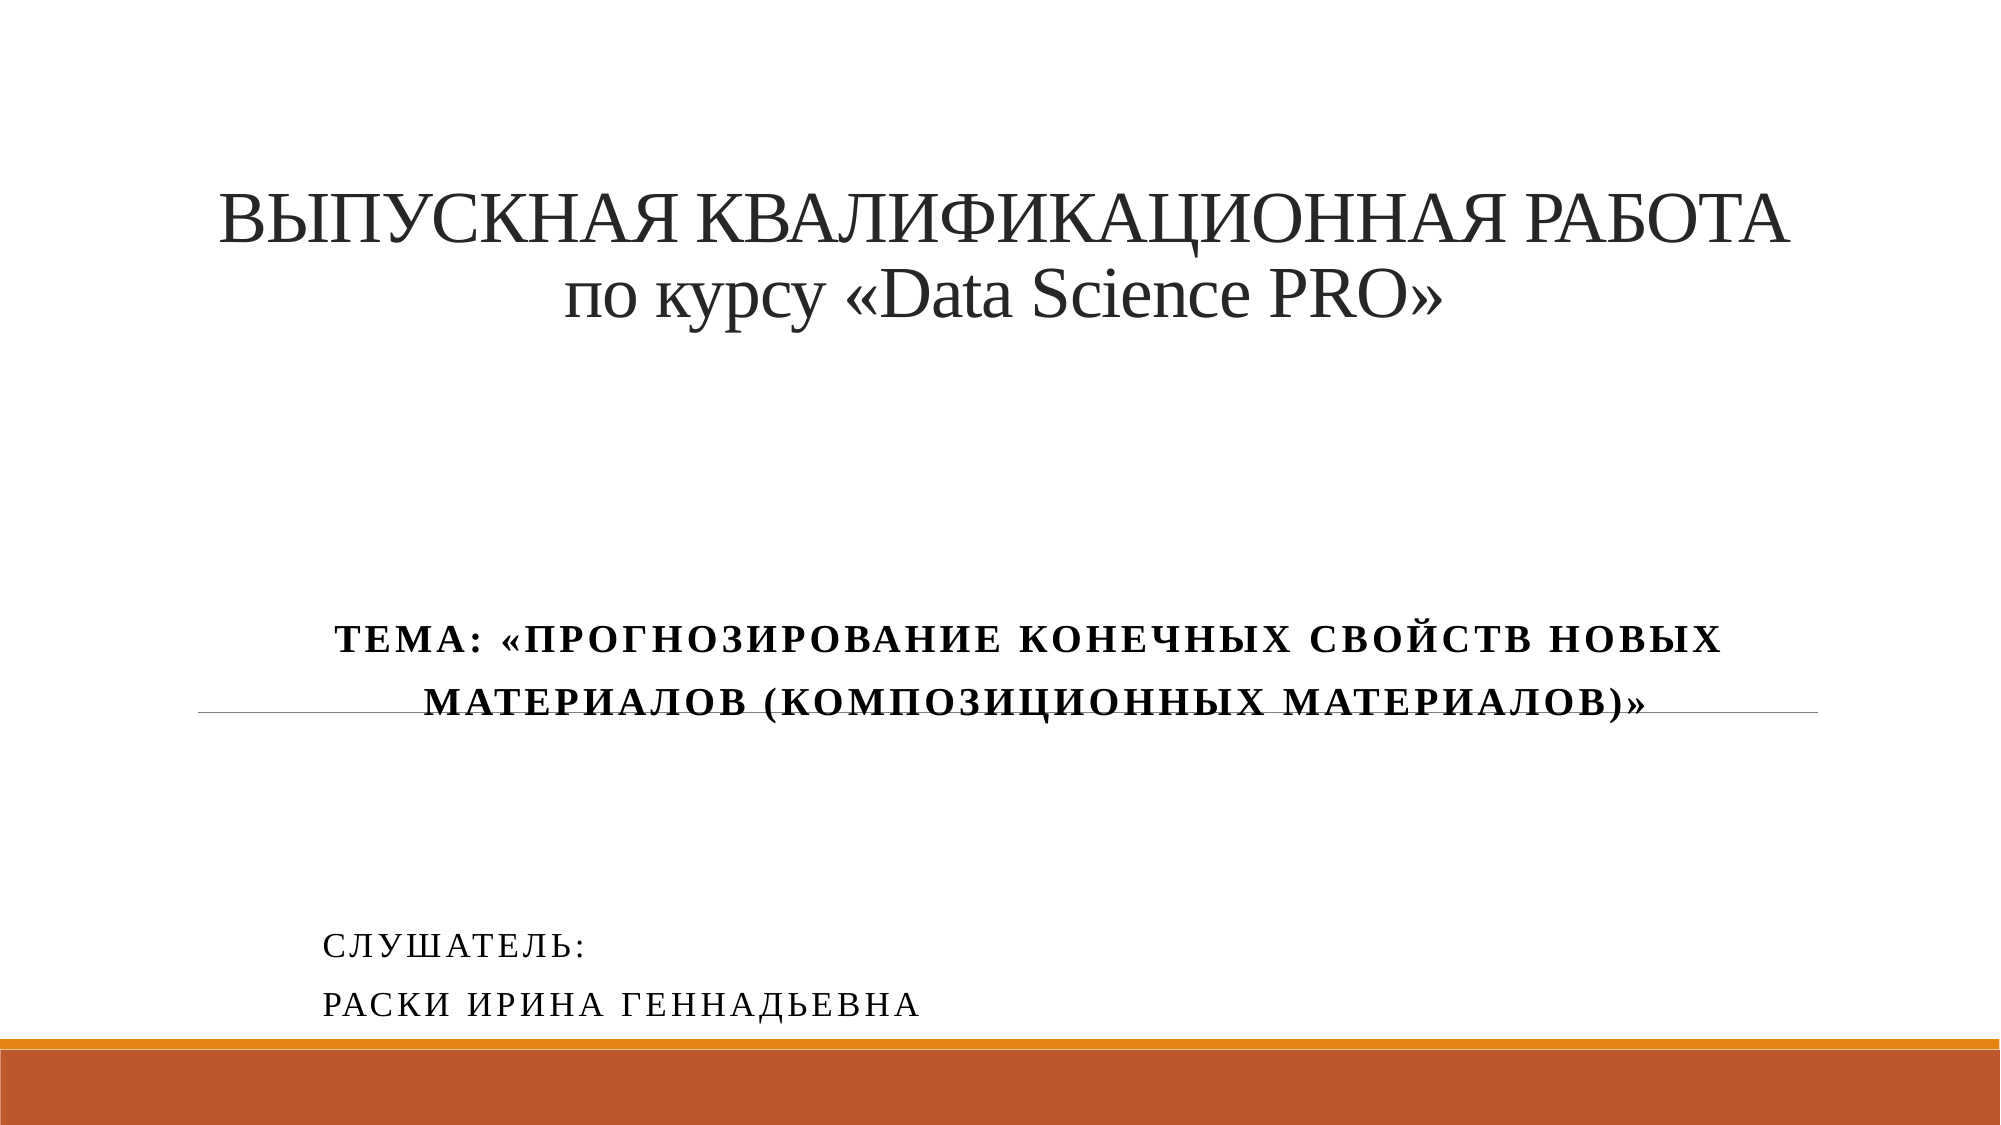

# ВЫПУСКНАЯ КВАЛИФИКАЦИОННАЯ РАБОТА по курсу «Data Science PRO»

Тема: «Прогнозирование конечных свойств новых
 материалов (композиционных материалов)»

Слушатель:
Раски Ирина Геннадьевна